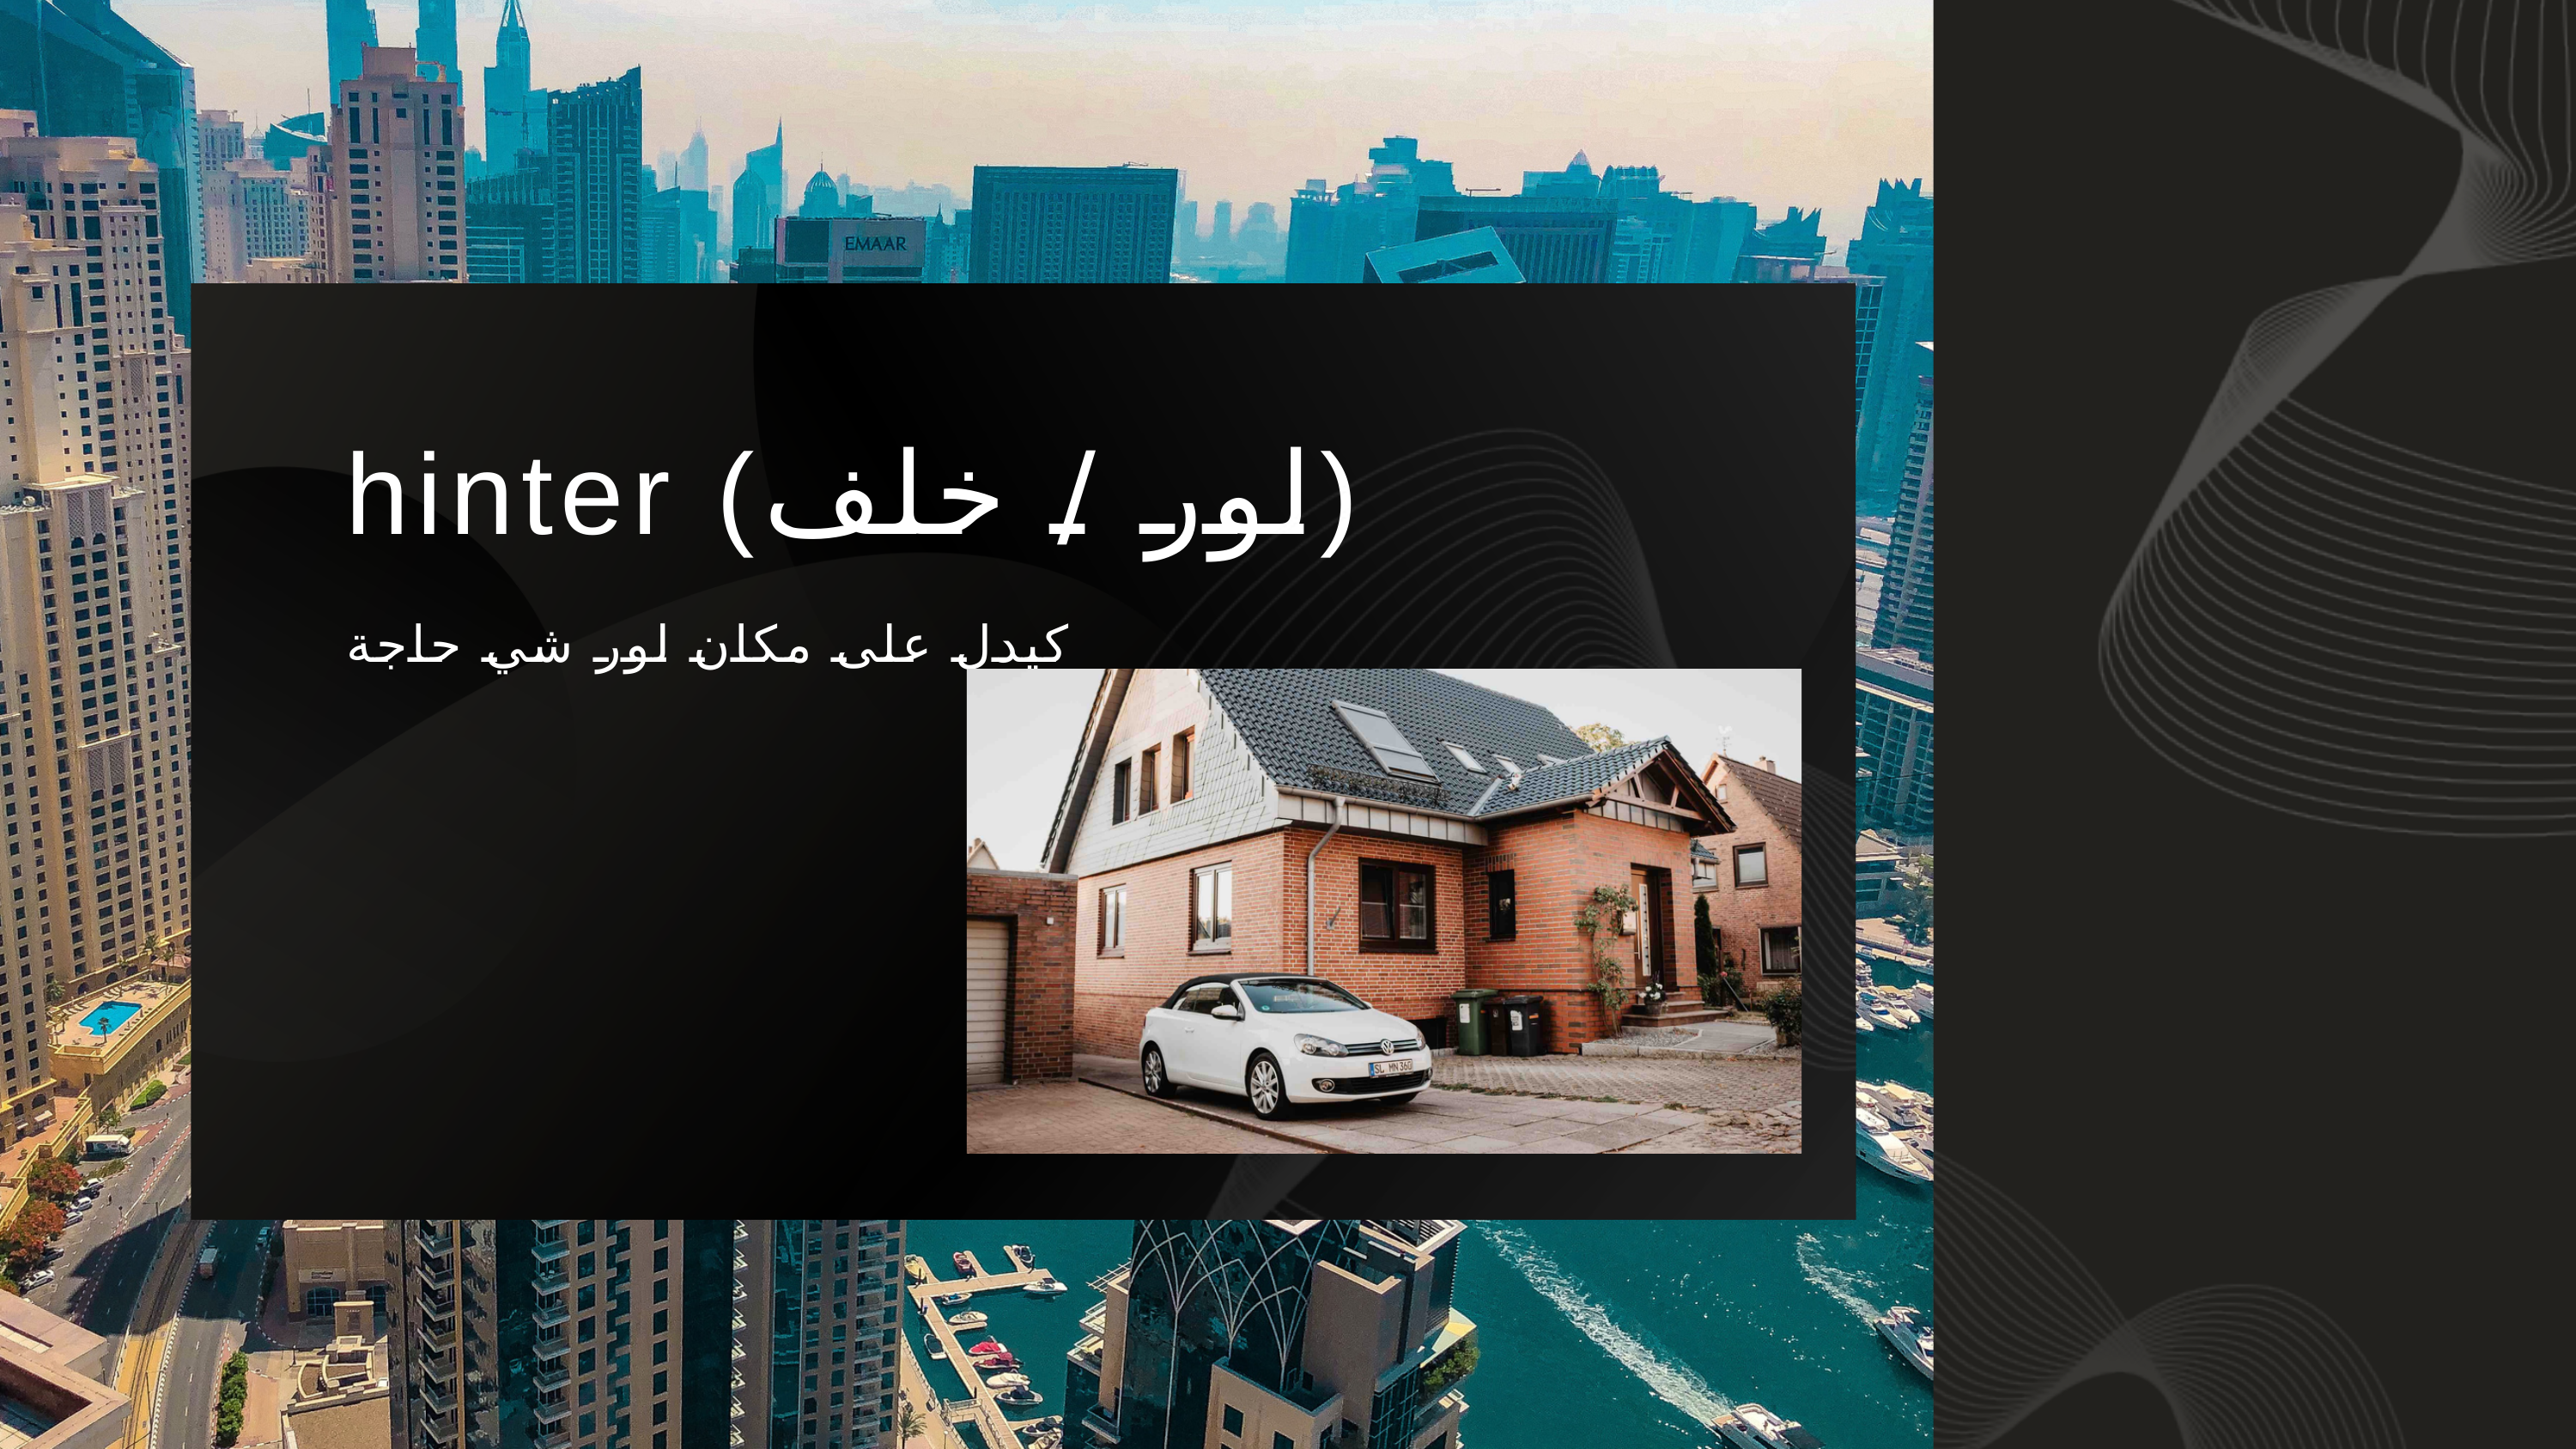

hinter (لور / خلف)

كيدل على مكان لور شي حاجة